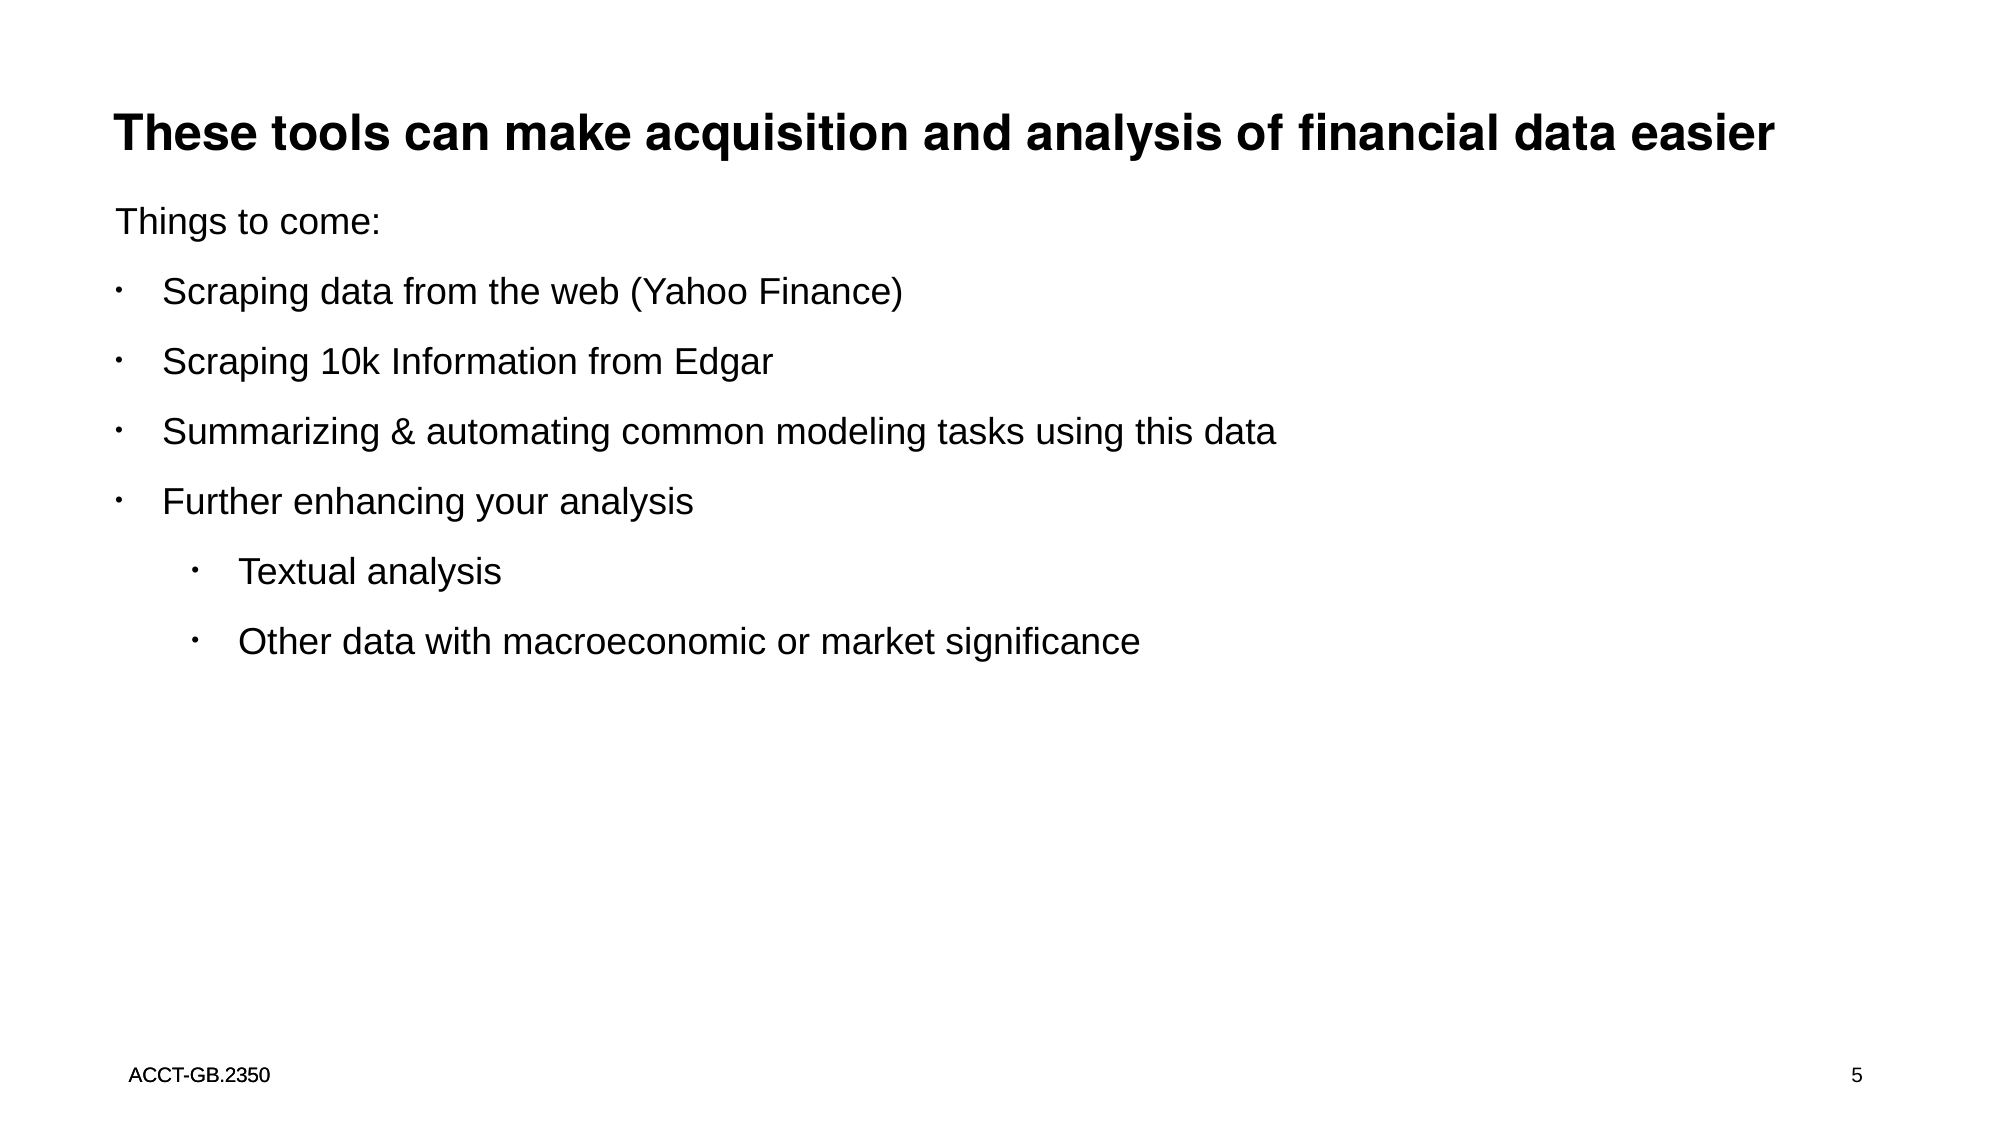

# These tools can make acquisition and analysis of financial data easier
Things to come:
Scraping data from the web (Yahoo Finance)
Scraping 10k Information from Edgar
Summarizing & automating common modeling tasks using this data
Further enhancing your analysis
Textual analysis
Other data with macroeconomic or market significance
5